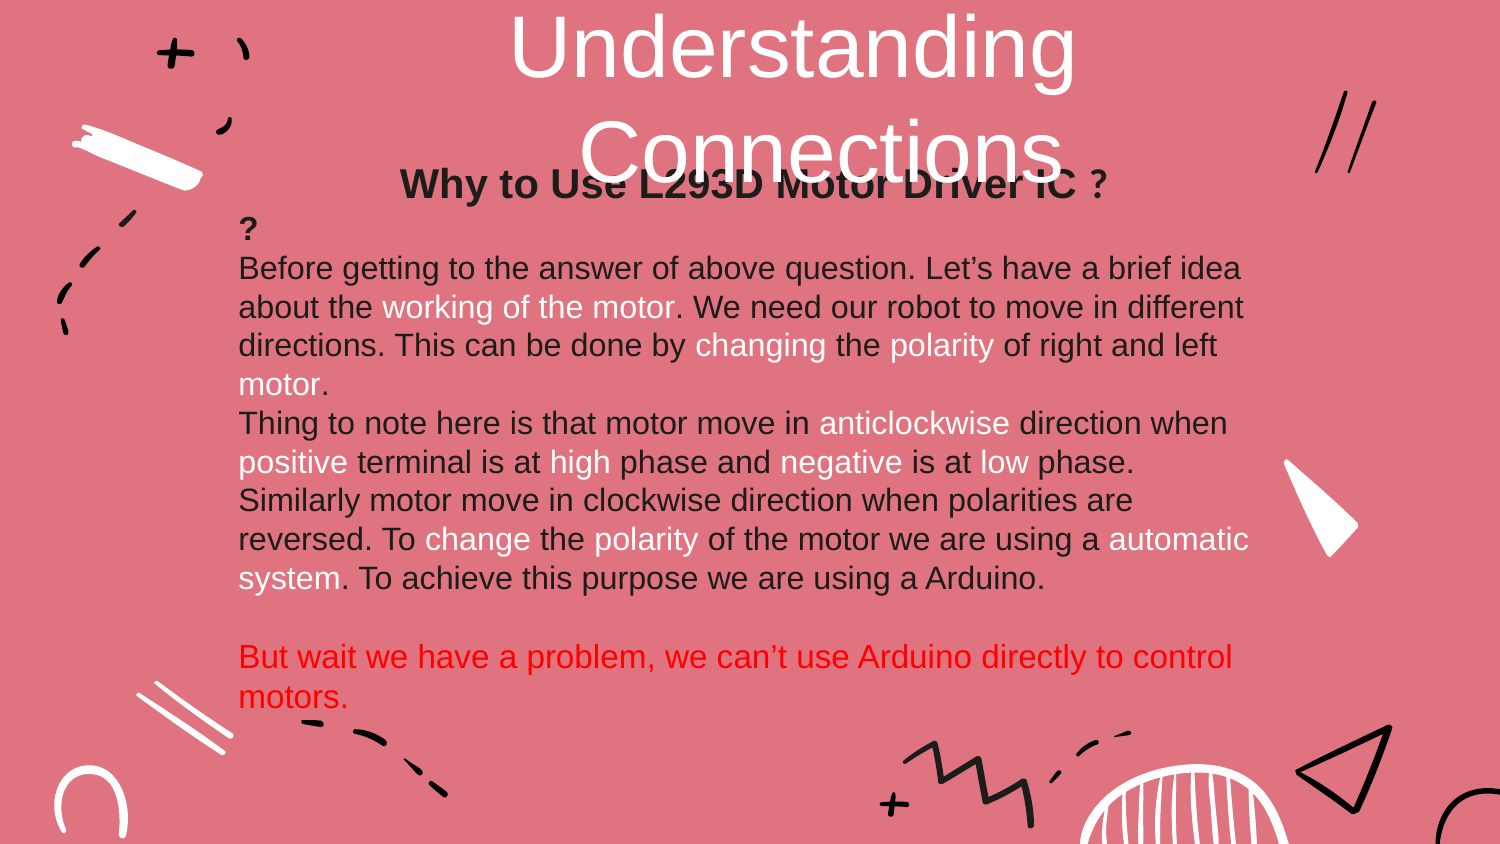

Understanding Connections
# Why to Use L293D Motor Driver IC ? ? Before getting to the answer of above question. Let’s have a brief idea about the working of the motor. We need our robot to move in different directions. This can be done by changing the polarity of right and left motor. Thing to note here is that motor move in anticlockwise direction when positive terminal is at high phase and negative is at low phase. Similarly motor move in clockwise direction when polarities are reversed. To change the polarity of the motor we are using a automatic system. To achieve this purpose we are using a Arduino. But wait we have a problem, we can’t use Arduino directly to control motors.